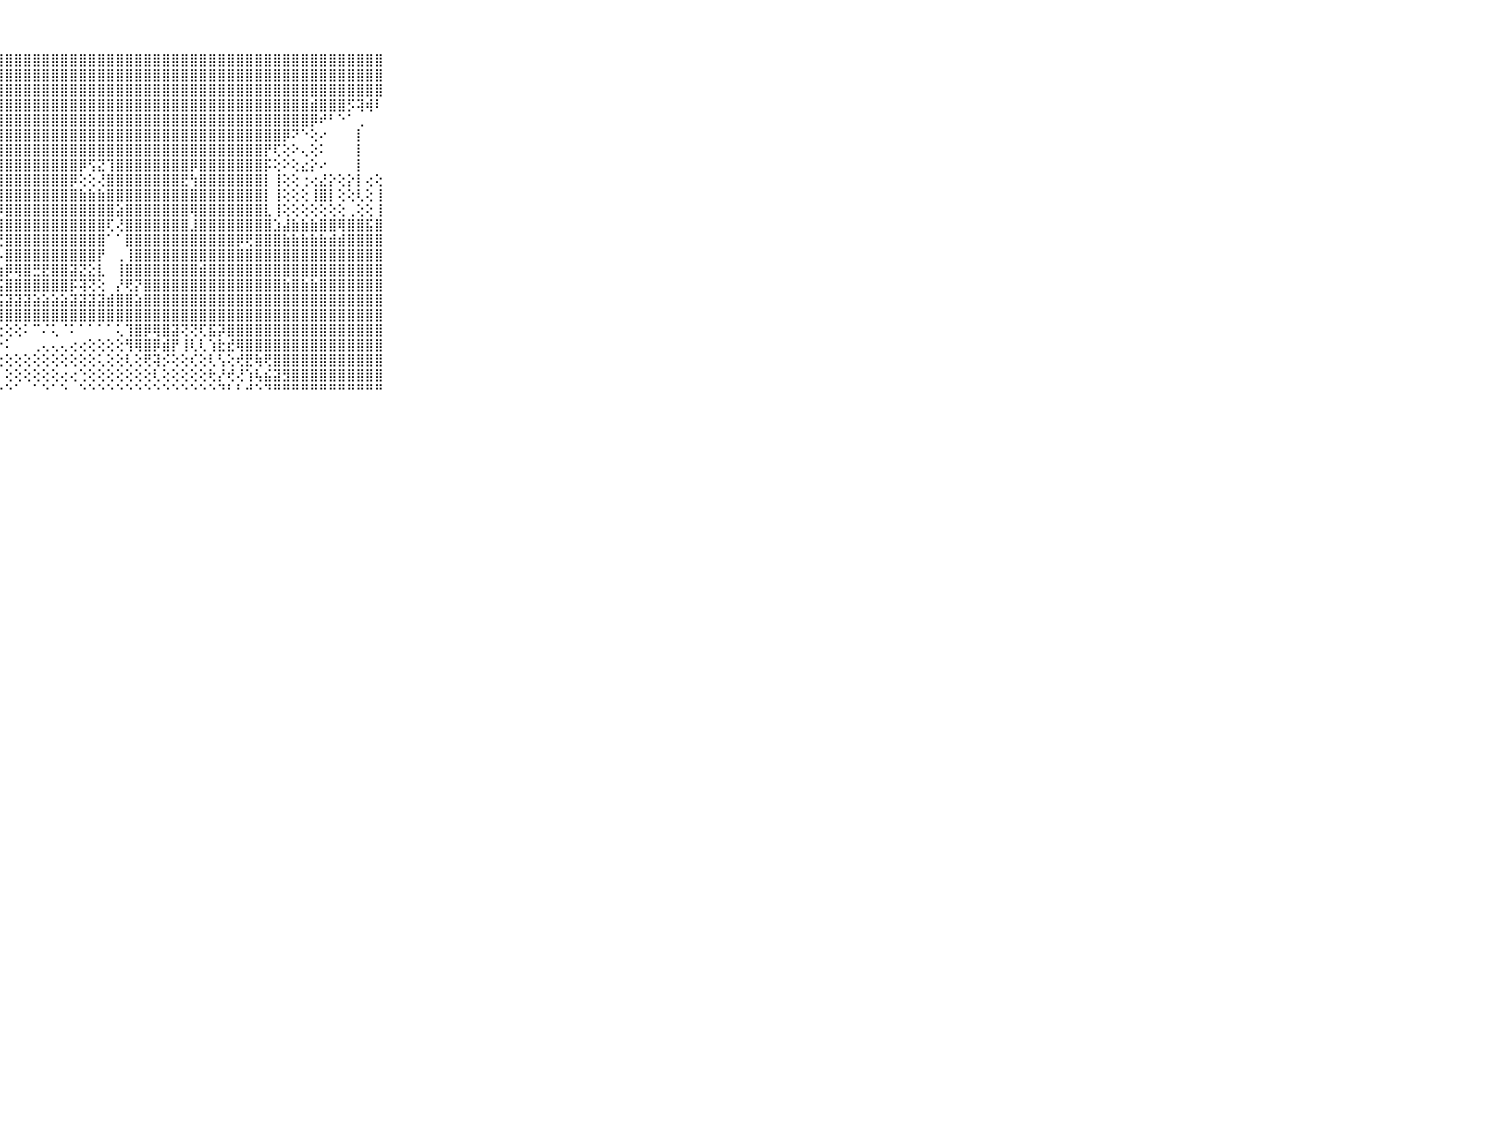

⠀⠀⠀⠀⠀⠀⠀⠀⠀⠀⠀⣿⣿⣿⣿⣿⣿⣿⣿⣿⣿⣿⣿⣿⣿⣿⣿⣿⣿⣿⣿⣿⣿⣿⣿⣿⣿⣿⣿⣿⣿⣿⣿⣿⣿⣿⣿⣿⣿⣿⣿⣿⣿⣿⣿⣿⣿⣿⣿⣿⣿⣿⣿⣿⣿⣿⣿⣿⣿⠀⠀⠀⠀⠀⠀⠀⠀⠀⠀⠀⠀
⠀⠀⠀⠀⠀⠀⠀⠀⠀⠀⠀⣿⣿⣿⣿⣿⣿⣿⣿⣿⣿⣿⣿⣿⣿⣿⣿⣿⣿⣿⣿⣿⣿⣿⣿⣿⣿⣿⣿⣿⣿⣿⣿⣿⣿⣿⣿⣿⣿⣿⣿⣿⣿⣿⣿⣿⣿⣿⣿⣿⣿⣿⣿⣿⣿⣿⣿⣿⣿⠀⠀⠀⠀⠀⠀⠀⠀⠀⠀⠀⠀
⠀⠀⠀⠀⠀⠀⠀⠀⠀⠀⠀⣿⣿⣿⣿⣿⣿⣿⣿⣿⣿⣿⣿⣿⣿⣿⣿⣿⣿⣿⣿⣿⣿⣿⣿⣿⣿⣿⣿⣿⣿⣿⣿⣿⣿⣿⣿⣿⣿⣿⣿⣿⣿⣿⣿⣿⣿⣿⣿⣿⣿⣿⣿⣿⣿⣿⣿⣿⣿⠀⠀⠀⠀⠀⠀⠀⠀⠀⠀⠀⠀
⠀⠀⠀⠀⠀⠀⠀⠀⠀⠀⠀⣿⣿⣿⣿⣿⣿⣿⣿⣿⣿⣿⣿⣿⣿⣿⣿⣿⣿⣿⣿⣿⣿⣿⣿⣿⣿⣿⣿⣿⣿⣿⣿⣿⣿⣿⣿⣿⣿⣿⣿⣿⣿⣿⣿⣿⣿⣿⣿⣿⣿⣾⣿⣿⣿⡫⢽⢾⠇⠀⠀⠀⠀⠀⠀⠀⠀⠀⠀⠀⠀
⠀⠀⠀⠀⠀⠀⠀⠀⠀⠀⠀⣿⣿⣿⣿⣿⣿⣿⣿⣿⣿⣿⣿⣿⣿⣿⣿⣿⣿⣿⣿⣿⣿⣿⣿⣿⣿⣿⣿⣿⣿⣿⣿⣿⣿⣿⣿⣿⣿⣿⣿⣿⣿⣿⣿⣿⣿⣿⣿⣿⣿⡿⠞⠃⠑⠁⢀⠀⠀⠀⠀⠀⠀⠀⠀⠀⠀⠀⠀⠀⠀
⠀⠀⠀⠀⠀⠀⠀⠀⠀⠀⠀⣿⣿⣿⣿⣿⣿⣿⣿⣿⣿⣿⣿⣿⣿⣿⣿⣿⣿⣿⣿⣿⣿⣿⣿⣿⣿⣿⣿⣿⣿⣿⣿⣿⣿⣿⣿⣿⣿⣿⣿⣿⣿⣿⣿⣿⣿⣿⡿⠝⠑⢕⠔⠀⠀⠀⡇⠀⠀⠀⠀⠀⠀⠀⠀⠀⠀⠀⠀⠀⠀
⠀⠀⠀⠀⠀⠀⠀⠀⠀⠀⠀⣿⣿⣿⣿⣿⣿⣿⣿⢿⣿⣟⣟⢻⢿⣿⣿⣿⣿⣿⣿⣿⣿⣿⣿⣿⣿⣿⣿⣿⣿⣿⣿⣿⣿⣿⣿⣿⣿⣿⣿⣿⣿⣿⣿⣿⡟⢏⢕⠕⢄⢕⠅⠀⠀⠀⡇⠀⠀⠀⠀⠀⠀⠀⠀⠀⠀⠀⠀⠀⠀
⠀⠀⠀⠀⠀⠀⠀⠀⠀⠀⠀⣿⣿⣿⣿⣿⣿⢟⢕⢕⢕⢕⢝⢳⣮⣼⢻⣿⣿⣿⣿⣿⣿⣿⣿⣿⡿⢫⣝⢹⣿⣿⣿⣿⣿⣿⣿⣿⡿⣿⣿⣿⣿⣿⣿⣿⡯⢕⠕⢕⣔⡕⠔⠀⠀⠀⡇⠀⠀⠀⠀⠀⠀⠀⠀⠀⠀⠀⠀⠀⠀
⠀⠀⠀⠀⠀⠀⠀⠀⠀⠀⠀⣿⣿⣿⣿⣿⣿⣵⣧⣵⣵⣕⣕⡕⢝⣿⣮⣻⣿⣿⣿⣿⣿⣿⣿⡿⢕⢕⢜⣿⣿⣿⣿⣿⣿⣿⣿⣟⢳⣿⣿⣿⣿⣿⣿⣿⡇⢸⢕⢕⢐⢔⣜⡕⢕⡕⡇⢔⢕⠀⠀⠀⠀⠀⠀⠀⠀⠀⠀⠀⠀
⠀⠀⠀⠀⠀⠀⠀⠀⠀⠀⠀⣿⣿⣿⣿⣿⣿⣿⣿⣿⣿⣿⣿⣿⣿⣿⣿⣿⣿⣿⣿⣿⣿⣿⣿⣿⣷⣷⣷⣿⣿⣿⣿⣿⣿⣿⣿⣿⣿⣿⣿⣿⣿⣿⣿⣿⡇⢸⢕⢕⢕⢸⣿⡇⢕⢕⢇⢕⢸⠀⠀⠀⠀⠀⠀⠀⠀⠀⠀⠀⠀
⠀⠀⠀⠀⠀⠀⠀⠀⠀⠀⠀⣿⣿⣿⣿⣿⣿⣿⣿⣿⣿⣿⣿⣿⣿⣿⣿⡿⣿⣿⣿⣿⣿⣿⣿⣿⣿⣿⣿⣿⣵⣿⣿⣿⣿⣿⣿⣿⢿⣿⣿⣿⣿⣿⣿⣿⣇⢸⢕⢕⢕⢕⢕⢕⢕⢀⢕⢕⢸⠀⠀⠀⠀⠀⠀⠀⠀⠀⠀⠀⠀
⠀⠀⠀⠀⠀⠀⠀⠀⠀⠀⠀⣿⣿⣿⣿⣿⣿⣿⣿⣿⣿⣿⣿⣿⣿⣿⣿⢻⣿⣿⣿⣿⣿⣿⣿⣿⣿⣿⣿⢏⢜⣿⣿⣿⣿⣿⣿⣿⣸⣿⣿⣿⣿⣿⣿⣿⣿⣱⣼⣷⣷⣷⣿⣿⢿⣿⣿⣯⣿⠀⠀⠀⠀⠀⠀⠀⠀⠀⠀⠀⠀
⠀⠀⠀⠀⠀⠀⠀⠀⠀⠀⠀⣿⣿⣿⣿⣿⣿⣿⣿⣿⣿⣿⣿⣿⣿⣿⣿⢝⣿⣿⣿⣿⣿⣿⣿⣿⣿⣿⣿⠁⠁⣿⣿⣿⣿⣿⣿⣿⣿⣿⣿⣿⣿⡿⢟⣿⣿⣿⣷⣷⣷⣷⣷⣾⣾⣿⣿⣿⣿⠀⠀⠀⠀⠀⠀⠀⠀⠀⠀⠀⠀
⠀⠀⠀⠀⠀⠀⠀⠀⠀⠀⠀⣿⣿⣿⣿⣿⣿⣿⣿⣿⣿⣿⣿⣿⣿⣿⣿⡧⣿⣿⣿⣿⣿⣿⣿⣿⣿⣿⡟⠀⢀⢸⣿⣿⣿⣿⣿⣿⣿⣿⣿⣿⣿⣿⣿⣿⣿⣿⣿⣿⣿⣿⣿⣿⣿⣿⣿⣿⣿⠀⠀⠀⠀⠀⠀⠀⠀⠀⠀⠀⠀
⠀⠀⠀⠀⠀⠀⠀⠀⠀⠀⠀⣿⣿⣿⣿⣿⣿⣿⣿⣿⣿⣿⣿⣿⣿⣿⣯⣵⡿⢿⣿⣛⣟⣿⣿⣽⣝⣕⣇⠀⢸⣿⣿⣿⣿⣿⣿⣿⣿⣾⣿⣿⣿⣿⣿⣿⣿⣿⣿⣿⣿⣿⣿⣿⣿⣿⣿⣿⣿⠀⠀⠀⠀⠀⠀⠀⠀⠀⠀⠀⠀
⠀⠀⠀⠀⠀⠀⠀⠀⠀⠀⠀⣿⣿⣿⣿⣿⢿⢿⢿⢟⢟⢻⣯⣽⣿⣷⣷⣮⣿⣿⣿⣿⣿⣿⣿⡯⢽⢝⢕⠀⡜⢟⡝⣿⣿⣿⣿⣿⣿⣿⣿⣿⣿⣿⣿⣿⣿⣿⣷⣿⣷⣷⣿⣿⣿⣿⣿⣿⣿⠀⠀⠀⠀⠀⠀⠀⠀⠀⠀⠀⠀
⠀⠀⠀⠀⠀⠀⠀⠀⠀⠀⠀⣝⣝⣕⣱⣱⣵⣼⣿⣿⣿⣿⣿⣿⣿⣿⣿⣯⣽⣽⣽⣵⣵⣵⣵⣽⣽⣽⣽⣾⣿⣿⣵⣿⣿⣿⣿⣿⣿⣿⣿⣿⣿⣿⣿⣿⣿⣿⣿⣿⣿⣿⣿⣿⣿⣿⣿⣿⣿⠀⠀⠀⠀⠀⠀⠀⠀⠀⠀⠀⠀
⠀⠀⠀⠀⠀⠀⠀⠀⠀⠀⠀⣻⣿⡿⢿⣿⣿⣿⣿⣿⣿⣿⣿⣿⣿⣿⣿⣿⣿⣿⣿⣿⣿⣿⣿⣿⣿⣿⣿⣿⣿⣿⣿⣿⣿⣿⣿⣿⣿⣿⣿⣿⣿⣿⣿⣿⣿⣿⣿⣿⣿⣿⣿⣿⣿⣿⣿⣿⣿⠀⠀⠀⠀⠀⠀⠀⠀⠀⠀⠀⠀
⠀⠀⠀⠀⠀⠀⠀⠀⠀⠀⠀⠁⠁⠁⠁⠁⠁⢕⢕⢕⢕⠕⢕⢕⢕⢝⢕⢕⢕⢕⠅⠉⠌⢅⠈⠅⠁⠁⠁⠁⢅⢹⣿⡿⢿⣿⣽⢝⢝⢏⣯⡽⣿⣿⣿⣿⣿⣿⣿⣿⣿⣿⣿⣿⣿⣿⣿⣿⣿⠀⠀⠀⠀⠀⠀⠀⠀⠀⠀⠀⠀
⠀⠀⠀⠀⠀⠀⠀⠀⠀⠀⠀⠀⠀⠀⠀⠀⠀⠀⠁⠁⠀⠐⠑⠑⠕⠕⠕⠑⠅⠀⠀⢀⢄⢄⢄⢔⢔⢕⢕⢕⢕⢻⢿⣿⡿⣾⡟⢸⢇⢇⢱⣗⣞⢿⣿⣿⣿⣿⣿⣿⣿⣿⣿⣿⣿⣿⣿⣿⣿⠀⠀⠀⠀⠀⠀⠀⠀⠀⠀⠀⠀
⠀⠀⠀⠀⠀⠀⠀⠀⠀⠀⠀⠀⠀⠀⠀⠀⠀⠀⠀⠀⠀⠀⠀⠀⢄⢄⢄⢔⢕⢕⢕⢕⢕⢕⢕⢕⢕⢕⢅⢕⢕⢇⢕⢟⢽⡪⢕⢕⢎⢕⢇⢣⢕⢞⣟⢷⢟⣿⣿⣿⣿⣿⣿⣿⣿⣿⣿⣿⣿⠀⠀⠀⠀⠀⠀⠀⠀⠀⠀⠀⠀
⠀⠀⠀⠀⠀⠀⠀⠀⠀⠀⠀⠀⠀⠀⠀⠀⠀⠀⠀⠀⠀⠀⠐⠑⠑⢕⠕⠁⢕⢕⢕⢕⢕⢕⢔⢔⢑⢕⢕⢕⢕⢕⢕⢕⢇⢕⢕⢕⢕⢕⢗⡜⢞⢜⢱⢧⣮⣽⣻⣿⣿⣿⣿⣿⣿⣿⣿⣿⣿⠀⠀⠀⠀⠀⠀⠀⠀⠀⠀⠀⠀
⠀⠀⠀⠀⠀⠀⠀⠀⠀⠀⠀⠀⠀⠀⠀⠀⠀⠀⠀⠀⠀⠀⠀⠐⠁⠀⠀⠐⠑⠁⠀⠁⠑⠁⠑⠀⠑⠑⠑⠑⠑⠑⠑⠑⠑⠑⠑⠑⠑⠑⠑⠙⠃⠃⠚⠑⠙⠛⠛⠛⠛⠛⠛⠛⠛⠛⠛⠛⠛⠀⠀⠀⠀⠀⠀⠀⠀⠀⠀⠀⠀